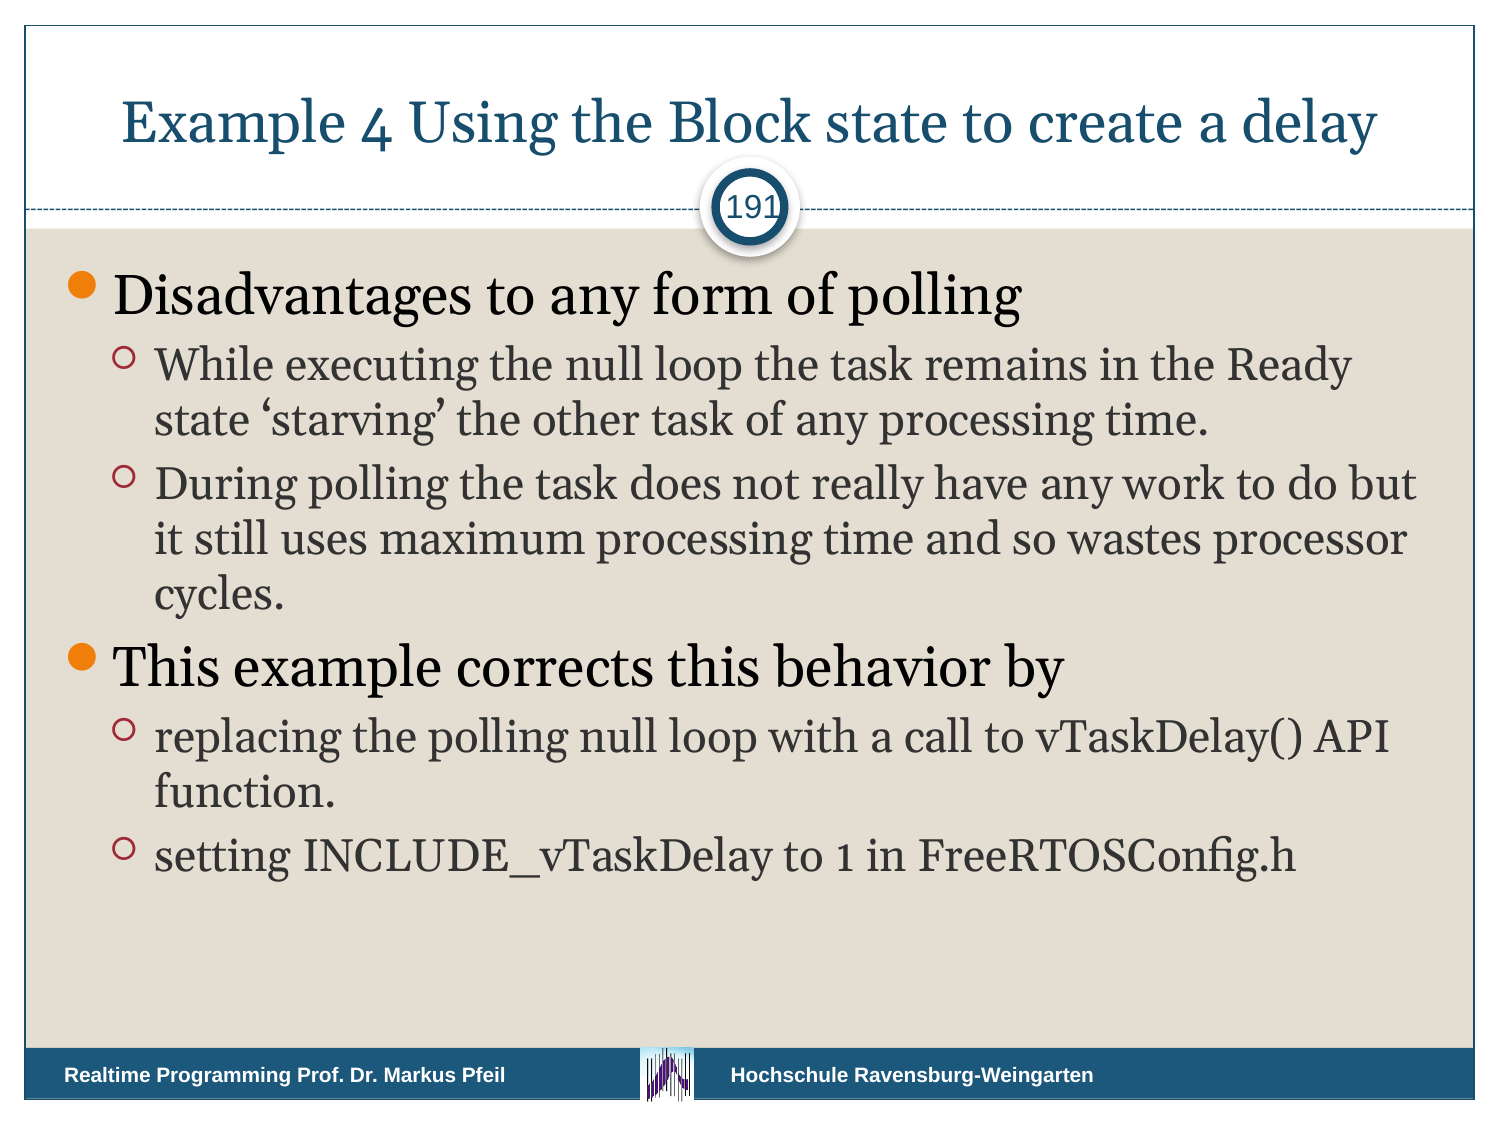

# Example 4 Using the Block state to create a delay
191
Disadvantages to any form of polling
While executing the null loop the task remains in the Ready state ‘starving’ the other task of any processing time.
During polling the task does not really have any work to do but it still uses maximum processing time and so wastes processor cycles.
This example corrects this behavior by
replacing the polling null loop with a call to vTaskDelay() API function.
setting INCLUDE_vTaskDelay to 1 in FreeRTOSConfig.h
Realtime Programming Prof. Dr. Markus Pfeil